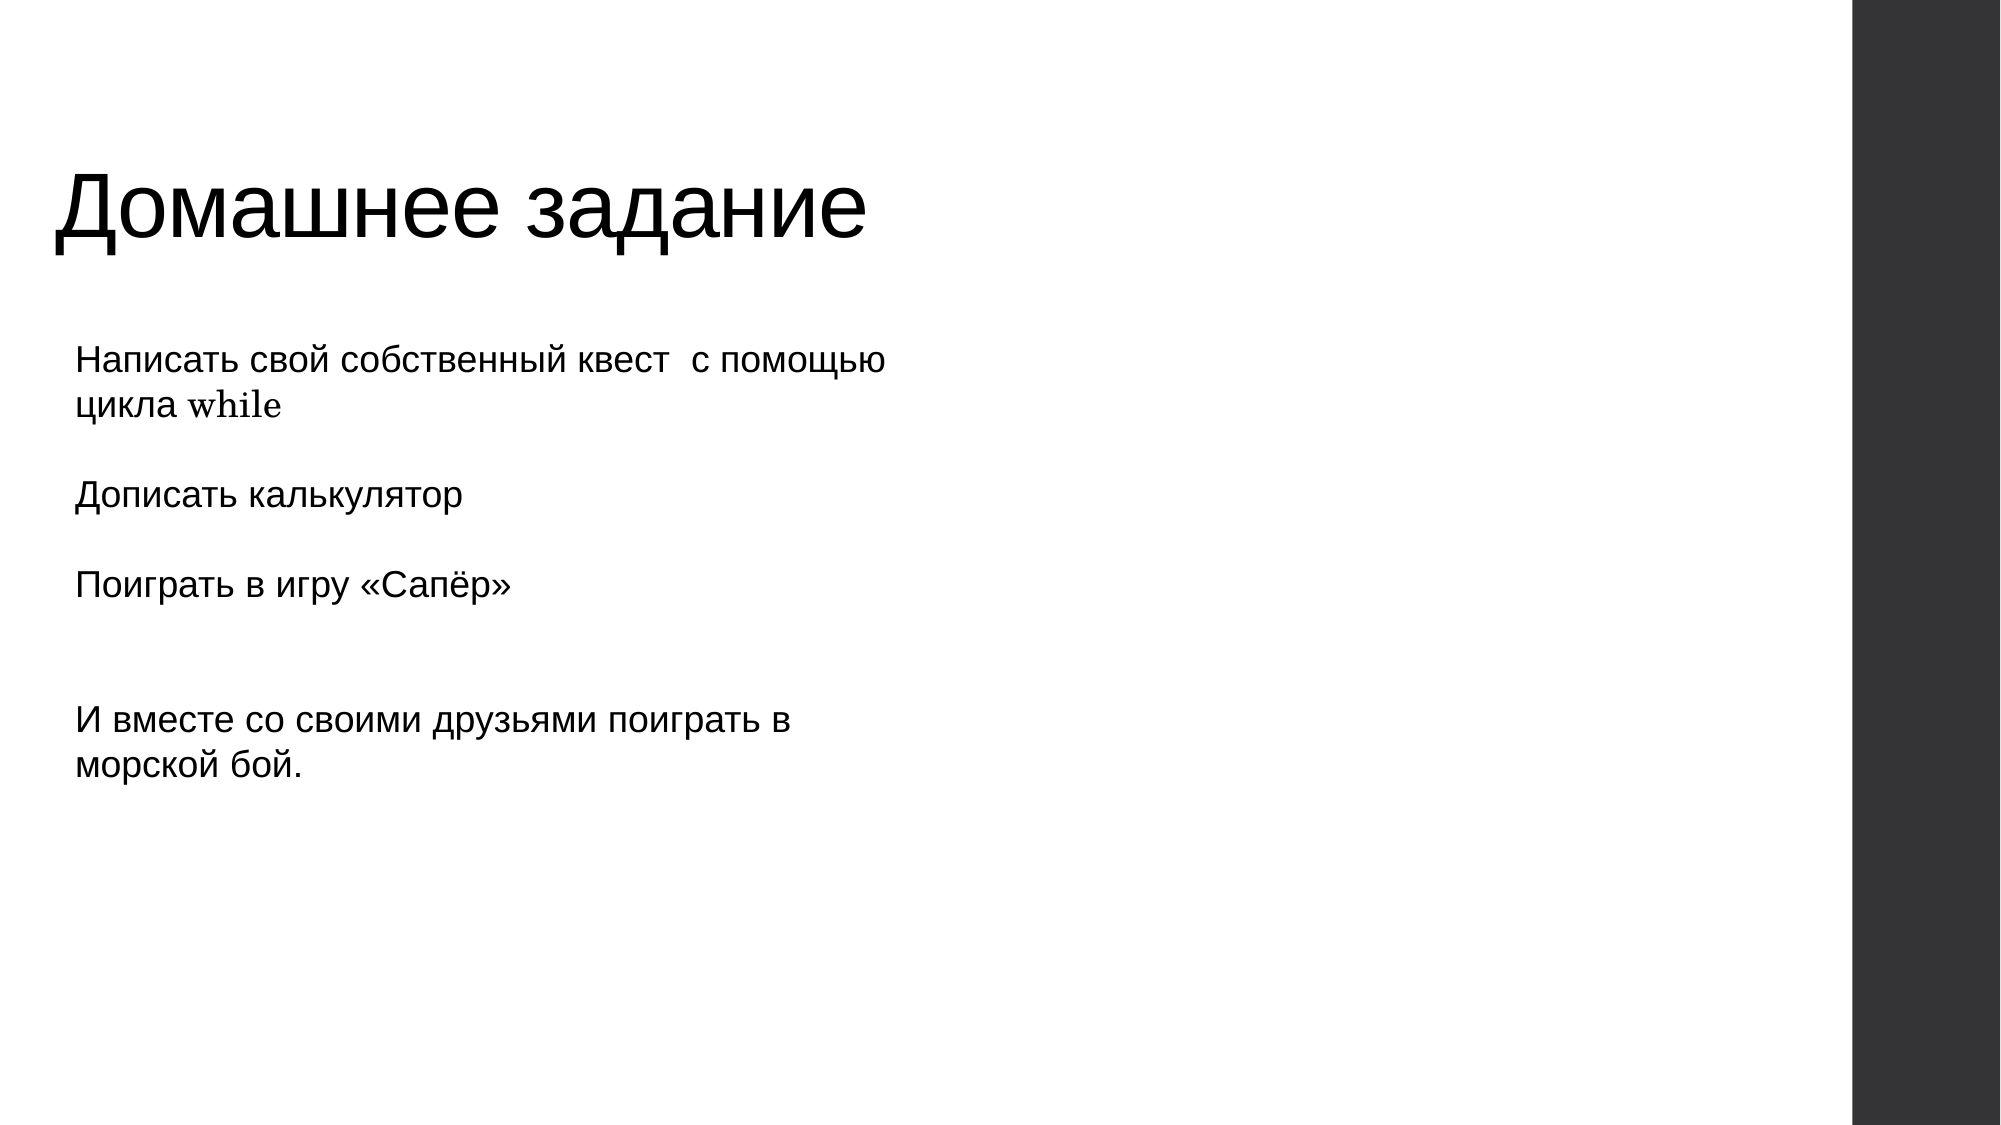

# Домашнее задание
Написать свой собственный квест  с помощью цикла while

Дописать калькулятор

Поиграть в игру «Сапёр»

И вместе со своими друзьями поиграть в морской бой.